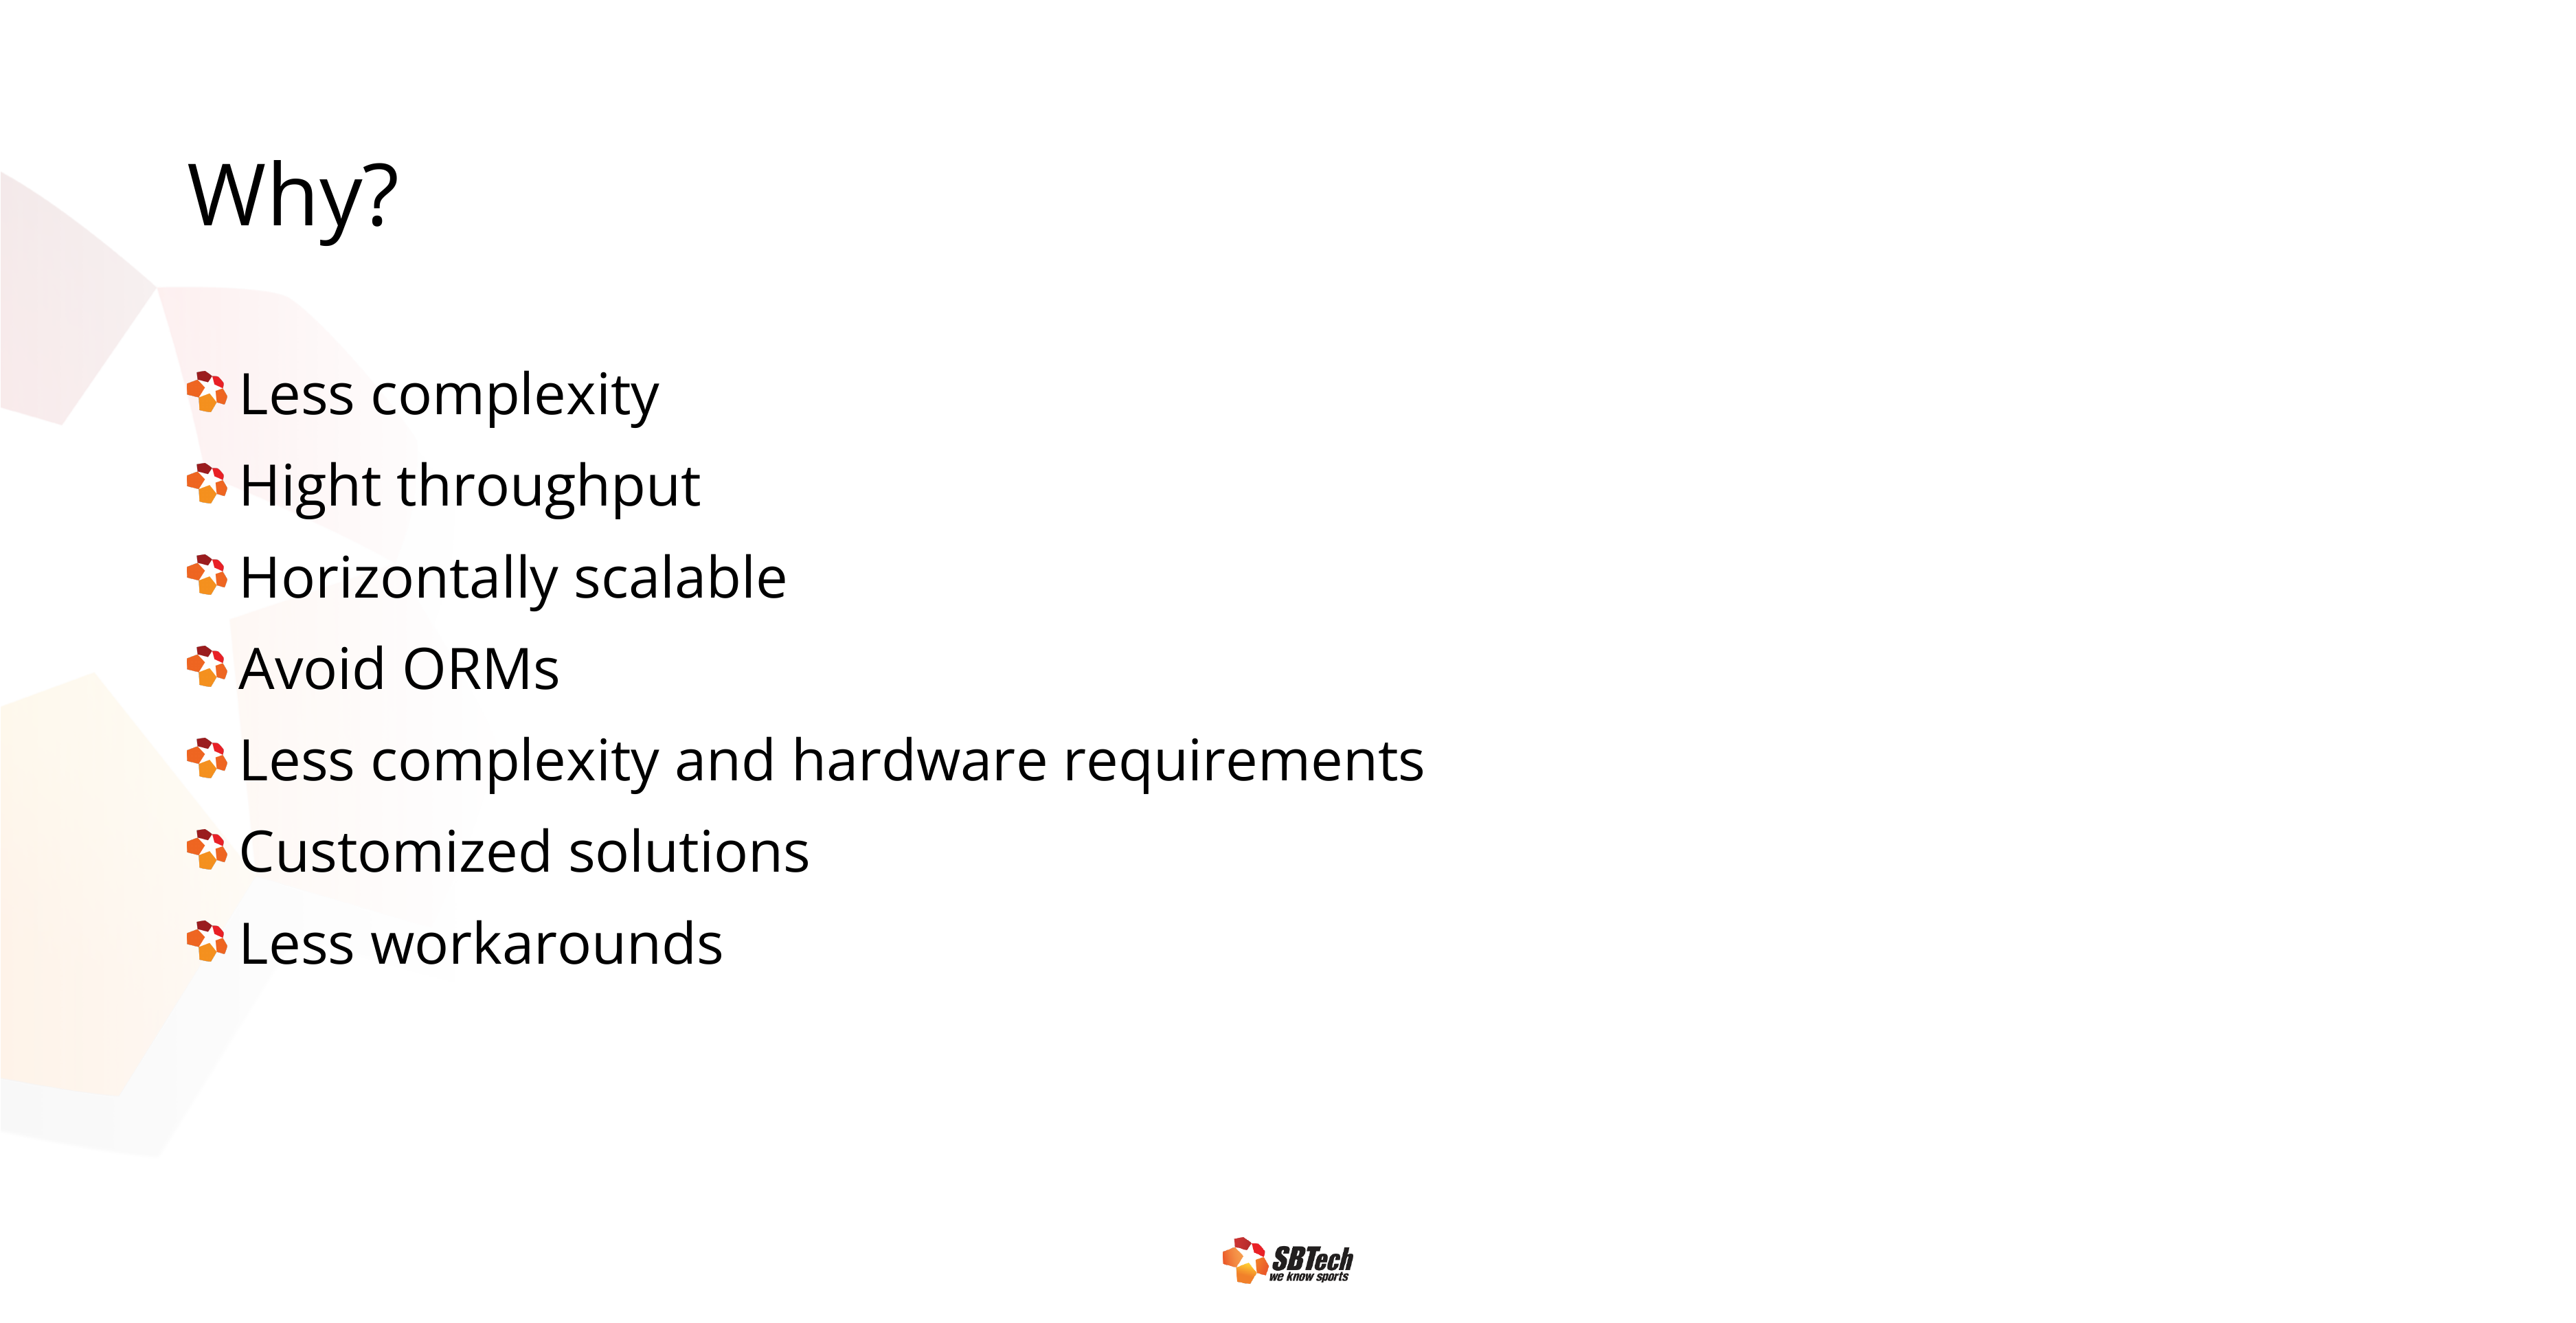

# Why?
Less complexity
Hight throughput
Horizontally scalable
Avoid ORMs
Less complexity and hardware requirements
Customized solutions
Less workarounds